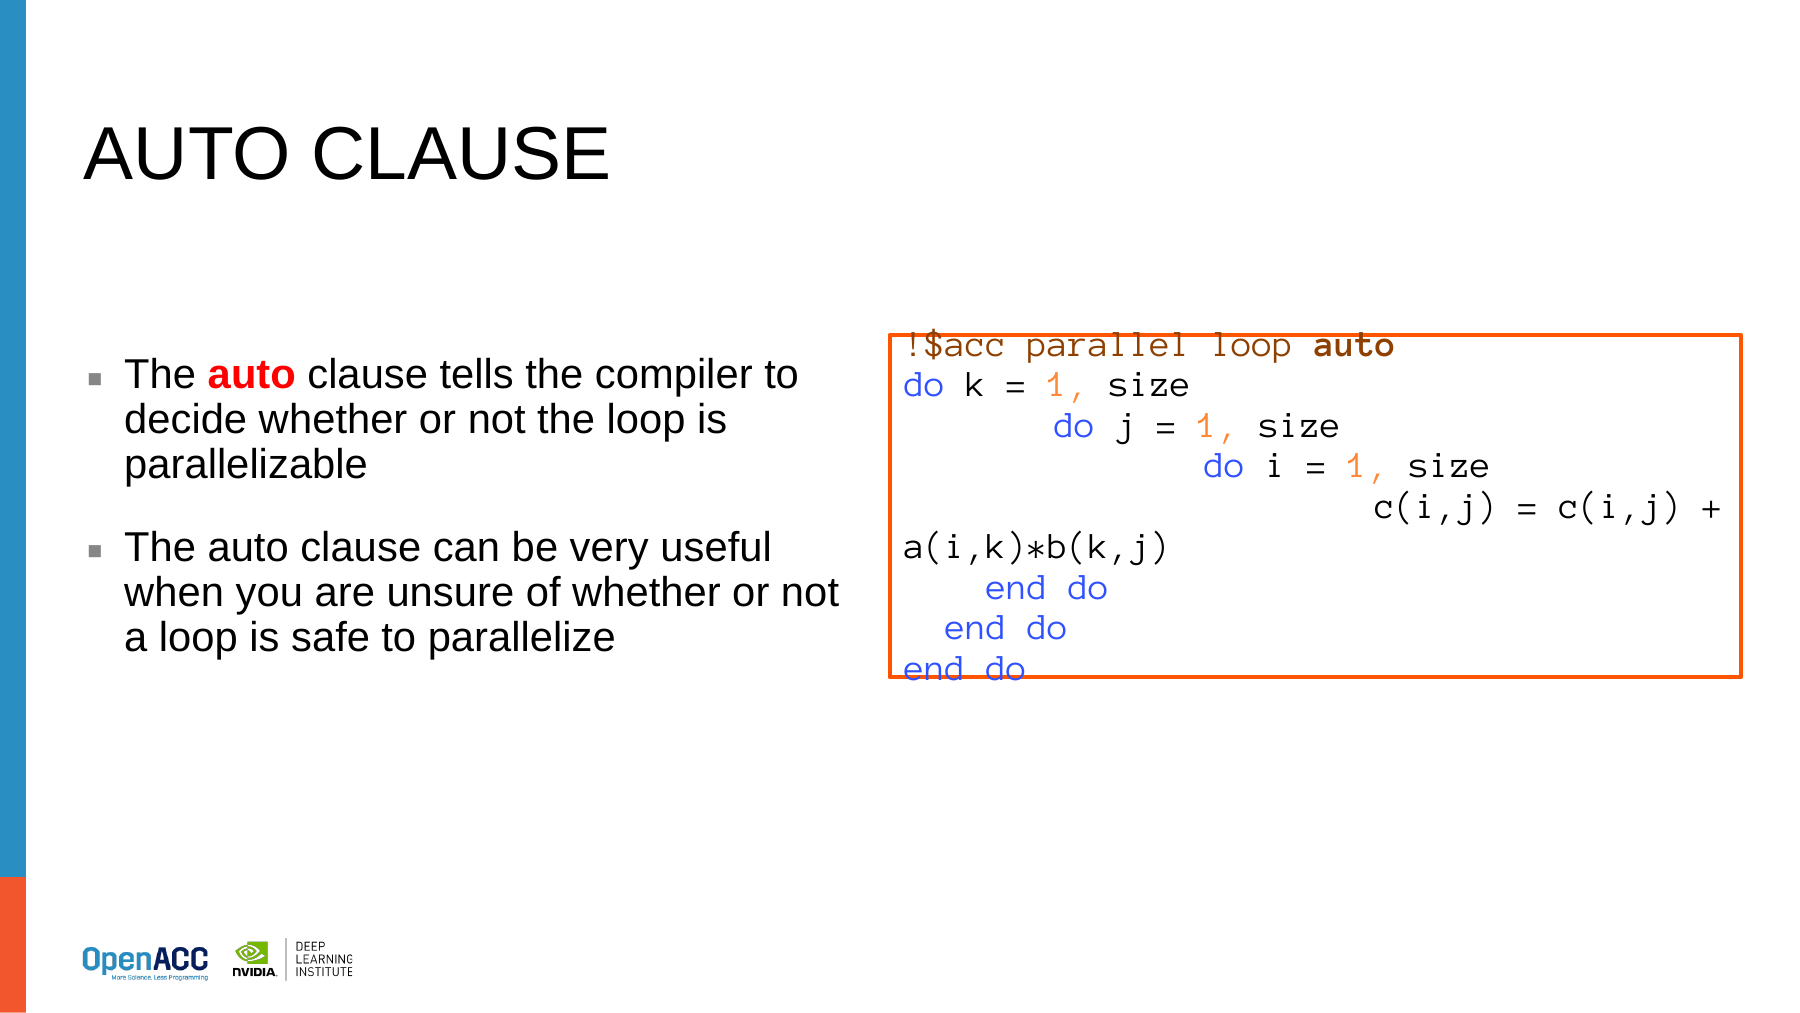

# AUTO CLAUSE
!$acc parallel loop auto
do k = 1, size
	do j = 1, size
		do i = 1, size
			 c(i,j) = c(i,j) + a(i,k)*b(k,j)
    end do
  end do
end do
The auto clause tells the compiler to decide whether or not the loop is parallelizable
The auto clause can be very useful when you are unsure of whether or not a loop is safe to parallelize